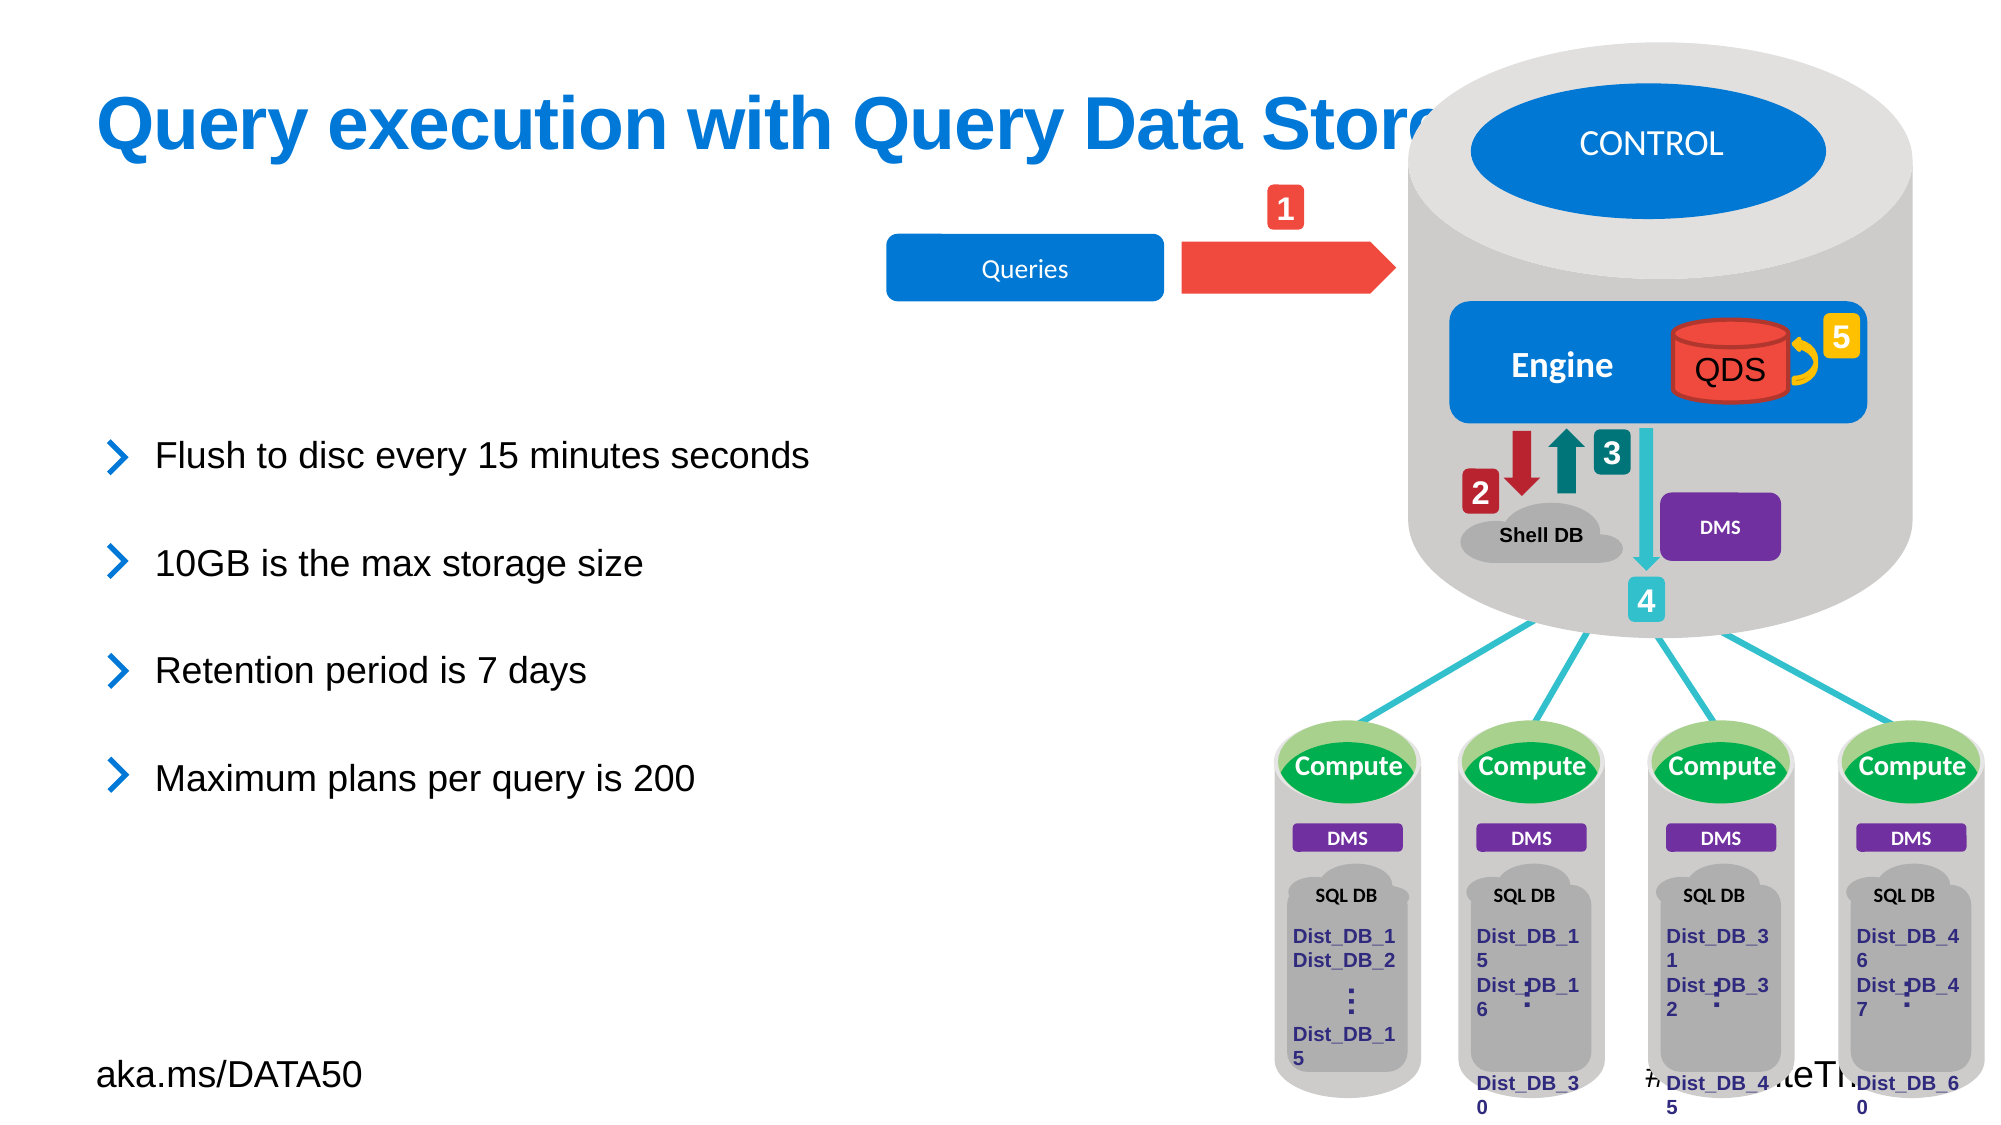

# Query execution with Query Data Store

CONTROL
1

Queries
     Engine
5

QDS

Flush to disc every 15 minutes seconds
10GB is the max storage size
Retention period is 7 days
Maximum plans per query is 200

4

3

2

DMS
Shell DB

Compute

Compute

Compute

Compute
DMS
DMS
DMS
DMS
SQL DB
SQL DB
SQL DB
SQL DB
Dist_DB_1
Dist_DB_2

Dist_DB_15
Dist_DB_15
Dist_DB_16

Dist_DB_30
Dist_DB_31
Dist_DB_32

Dist_DB_45
Dist_DB_46
Dist_DB_47

Dist_DB_60
…
…
…

…